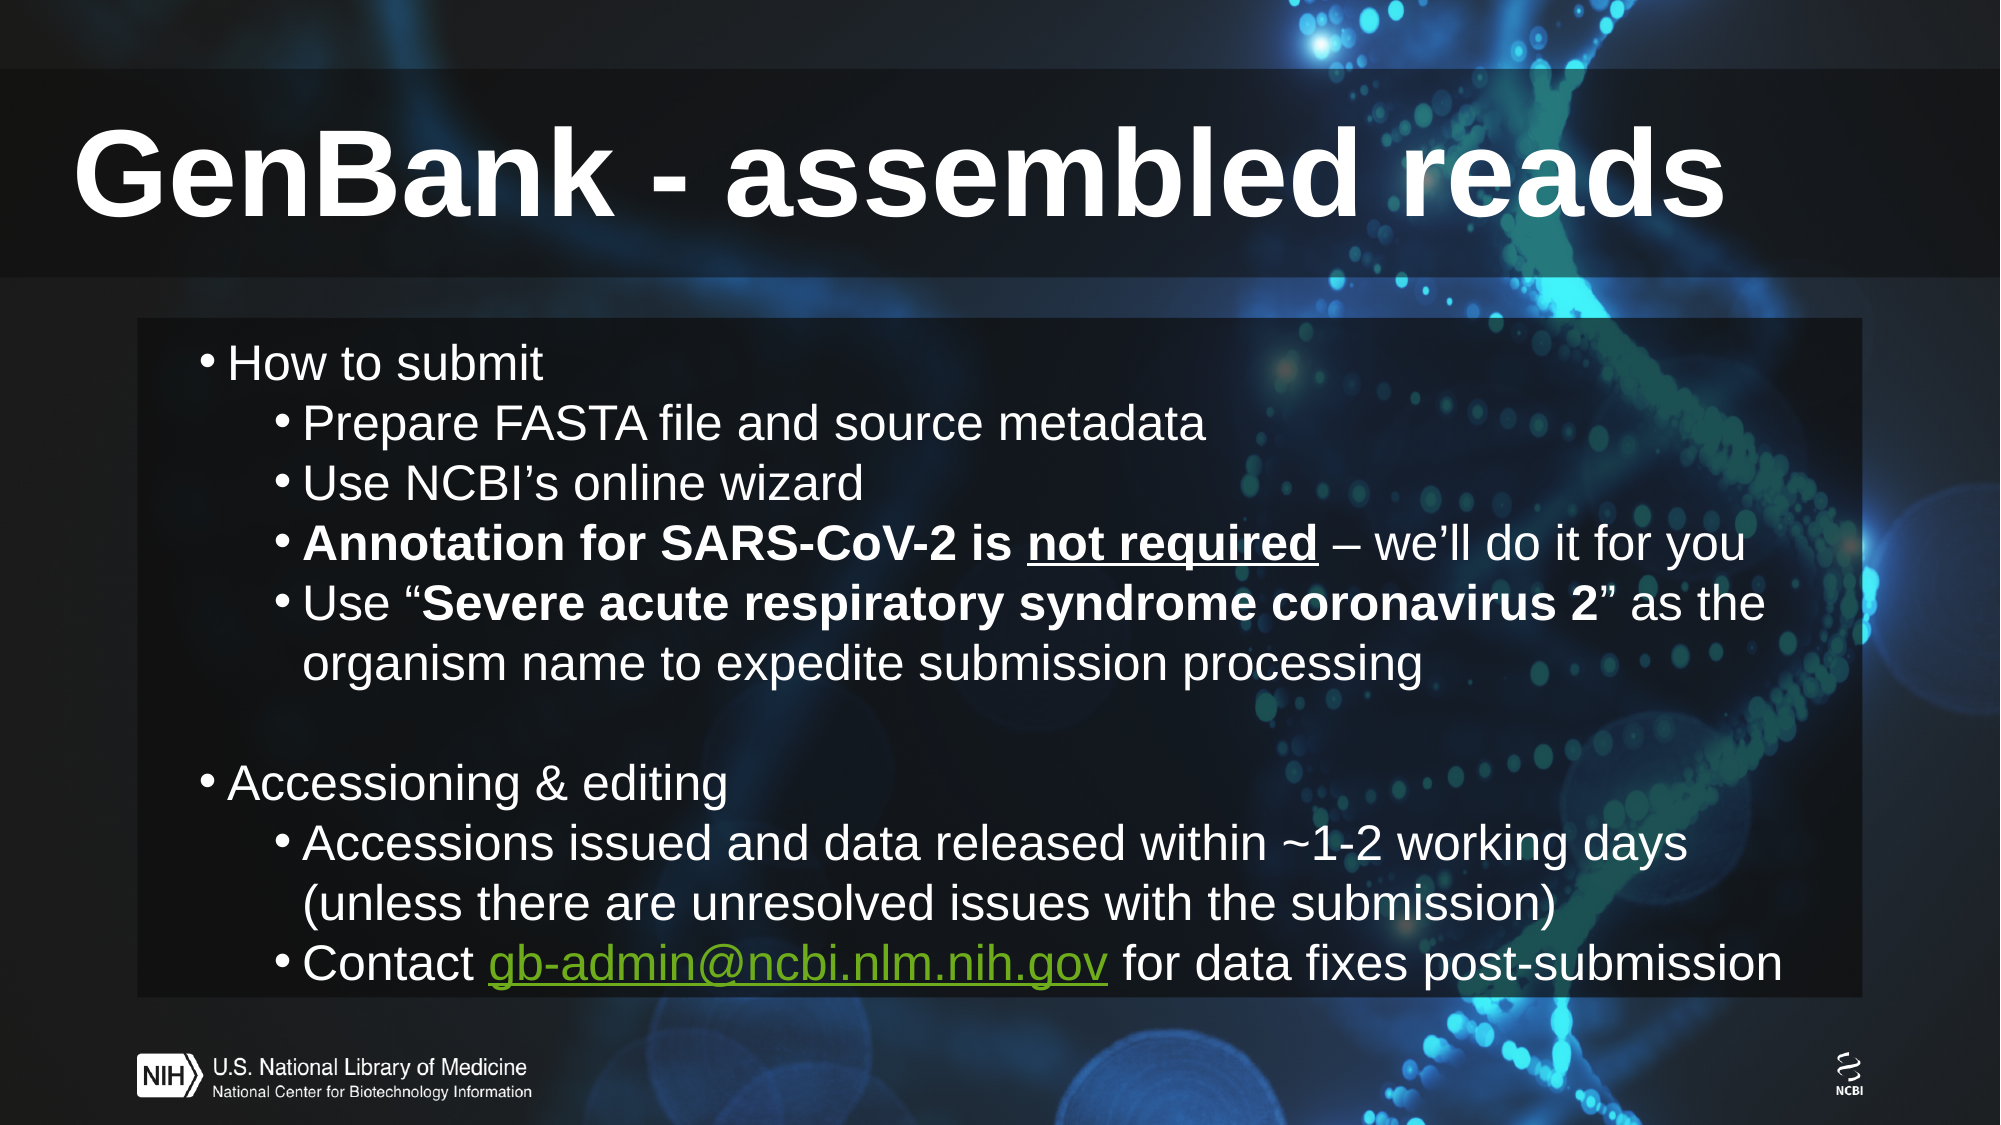

# GenBank - assembled reads
How to submit
Prepare FASTA file and source metadata
Use NCBI’s online wizard
Annotation for SARS-CoV-2 is not required – we’ll do it for you
Use “Severe acute respiratory syndrome coronavirus 2” as the organism name to expedite submission processing

Accessioning & editing
Accessions issued and data released within ~1-2 working days (unless there are unresolved issues with the submission)
Contact gb-admin@ncbi.nlm.nih.gov for data fixes post-submission